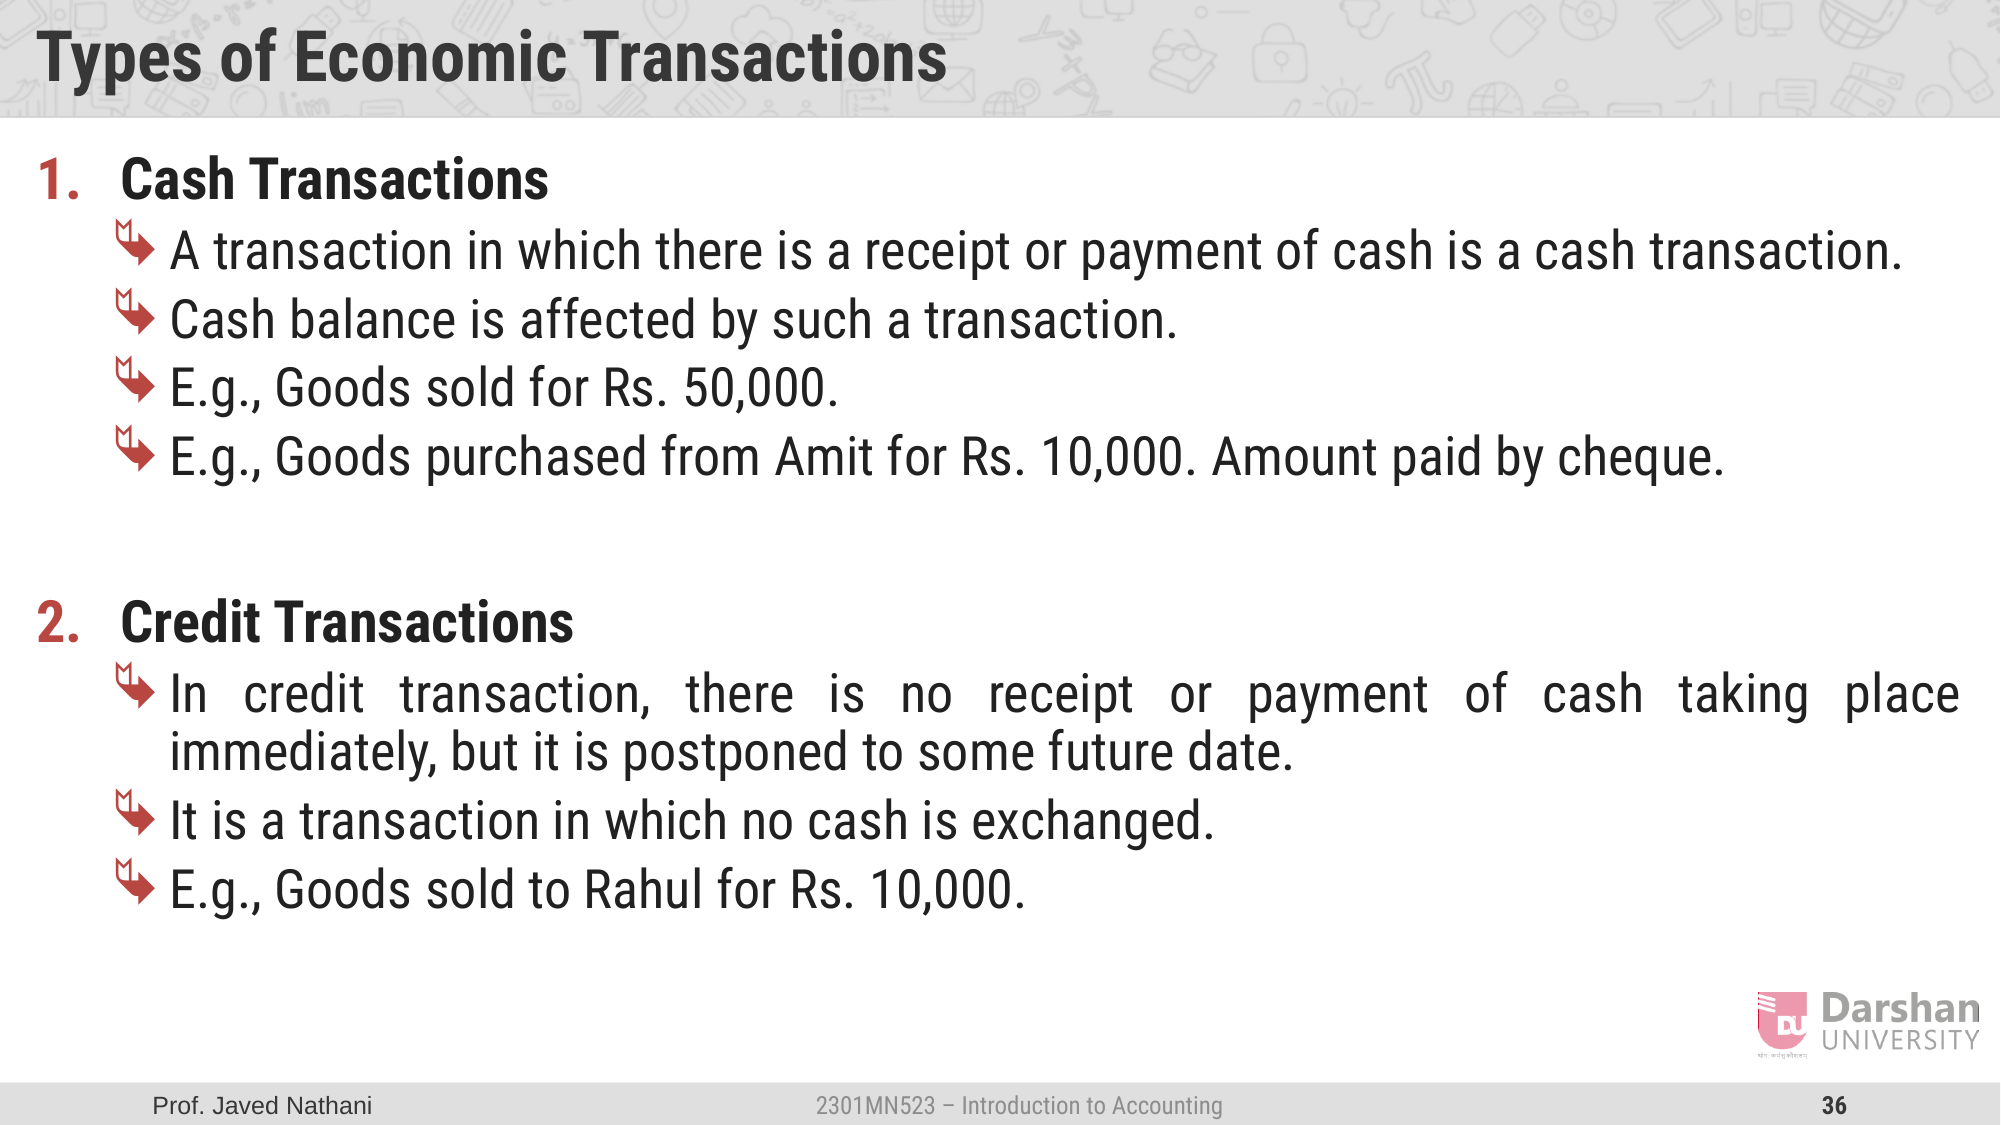

# Types of Economic Transactions
Cash Transactions
A transaction in which there is a receipt or payment of cash is a cash transaction.
Cash balance is affected by such a transaction.
E.g., Goods sold for Rs. 50,000.
E.g., Goods purchased from Amit for Rs. 10,000. Amount paid by cheque.

Credit Transactions
In credit transaction, there is no receipt or payment of cash taking place immediately, but it is postponed to some future date.
It is a transaction in which no cash is exchanged.
E.g., Goods sold to Rahul for Rs. 10,000.